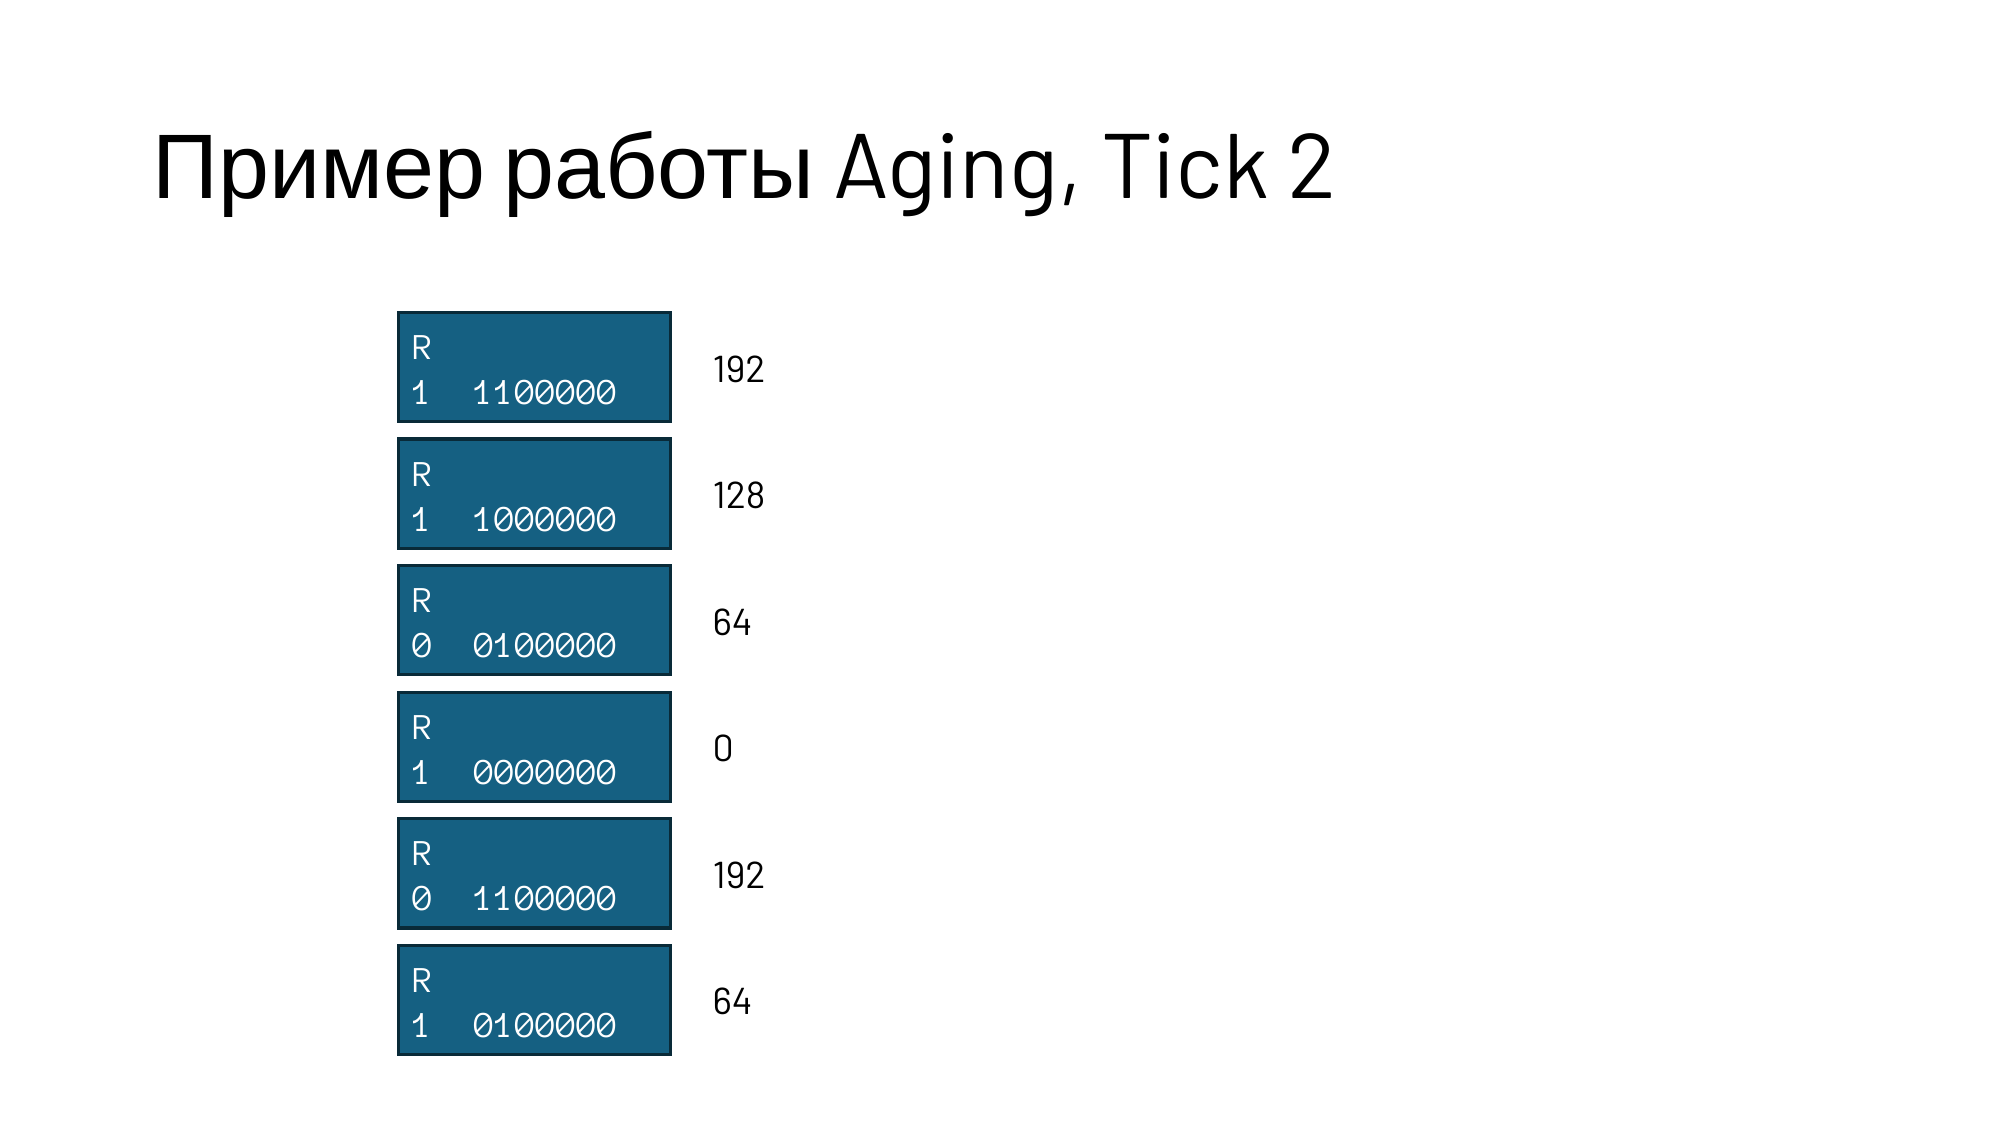

# Пример работы Aging, Tick 2
R
1  11000000
192
R
1  10000000
128
R
0  01000000
64
R
1  00000000
0
R
0  11000000
192
R
1  01000000
64